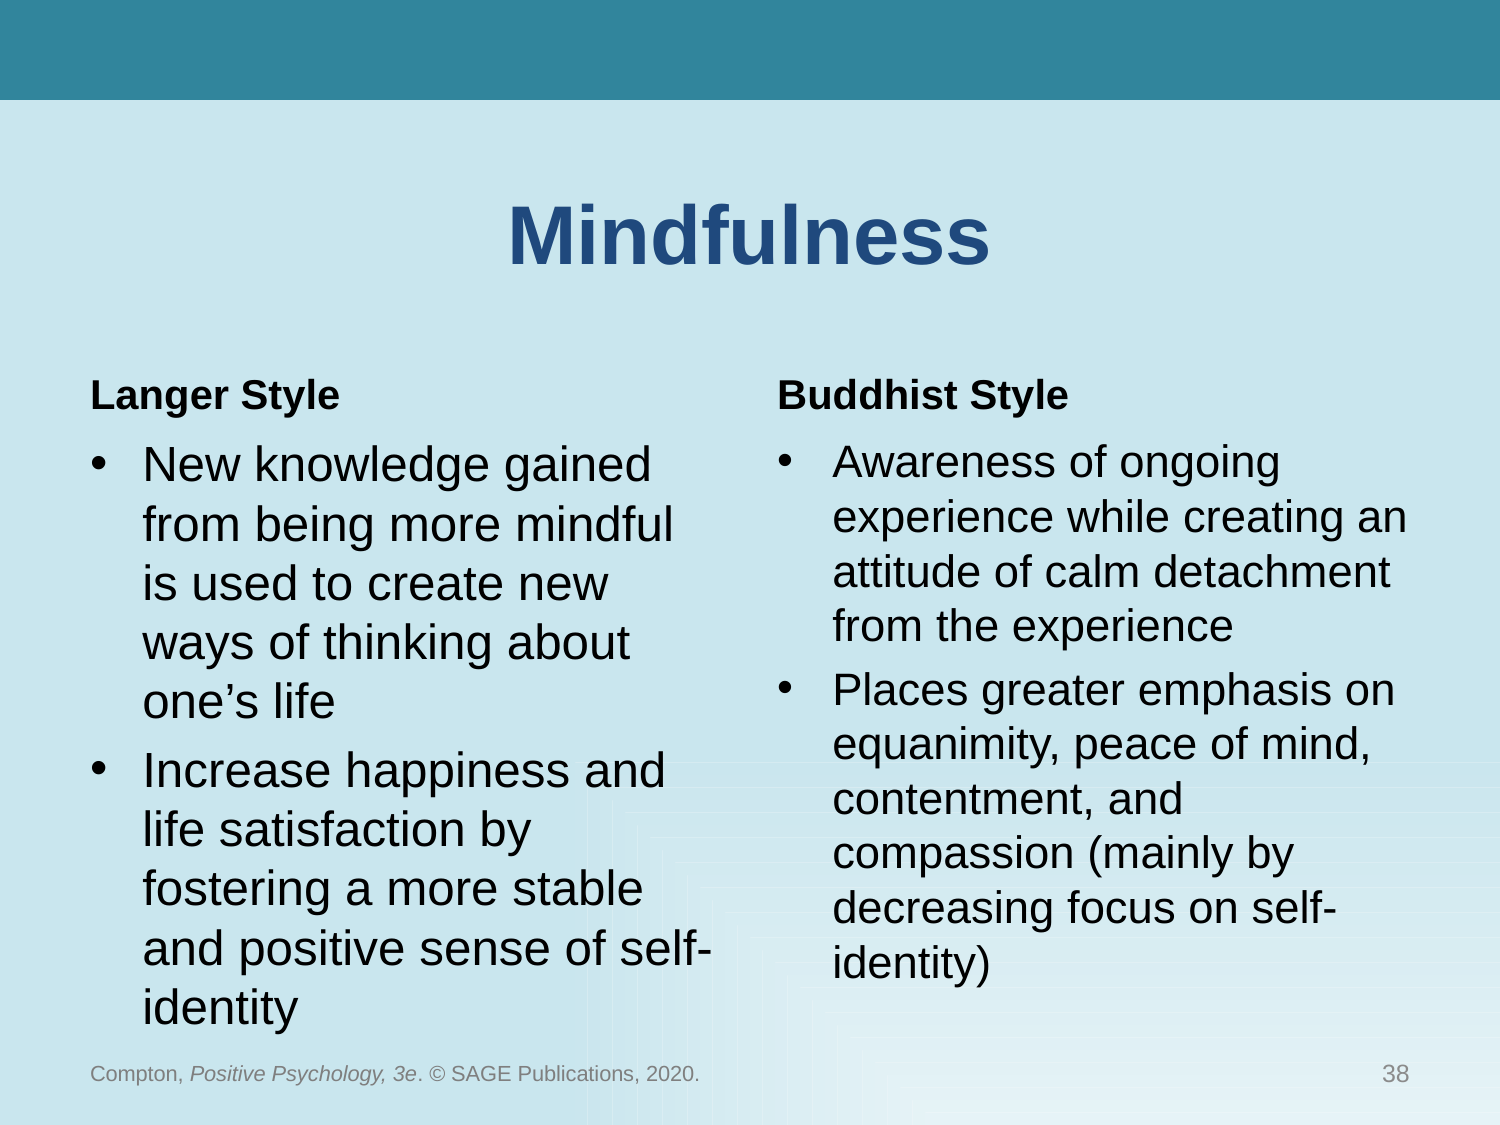

# Mindfulness
Langer Style
Buddhist Style
New knowledge gained from being more mindful is used to create new ways of thinking about one’s life
Increase happiness and life satisfaction by fostering a more stable and positive sense of self-identity

Awareness of ongoing experience while creating an attitude of calm detachment from the experience
Places greater emphasis on equanimity, peace of mind, contentment, and compassion (mainly by decreasing focus on self-identity)

Compton, Positive Psychology, 3e. © SAGE Publications, 2020.
38